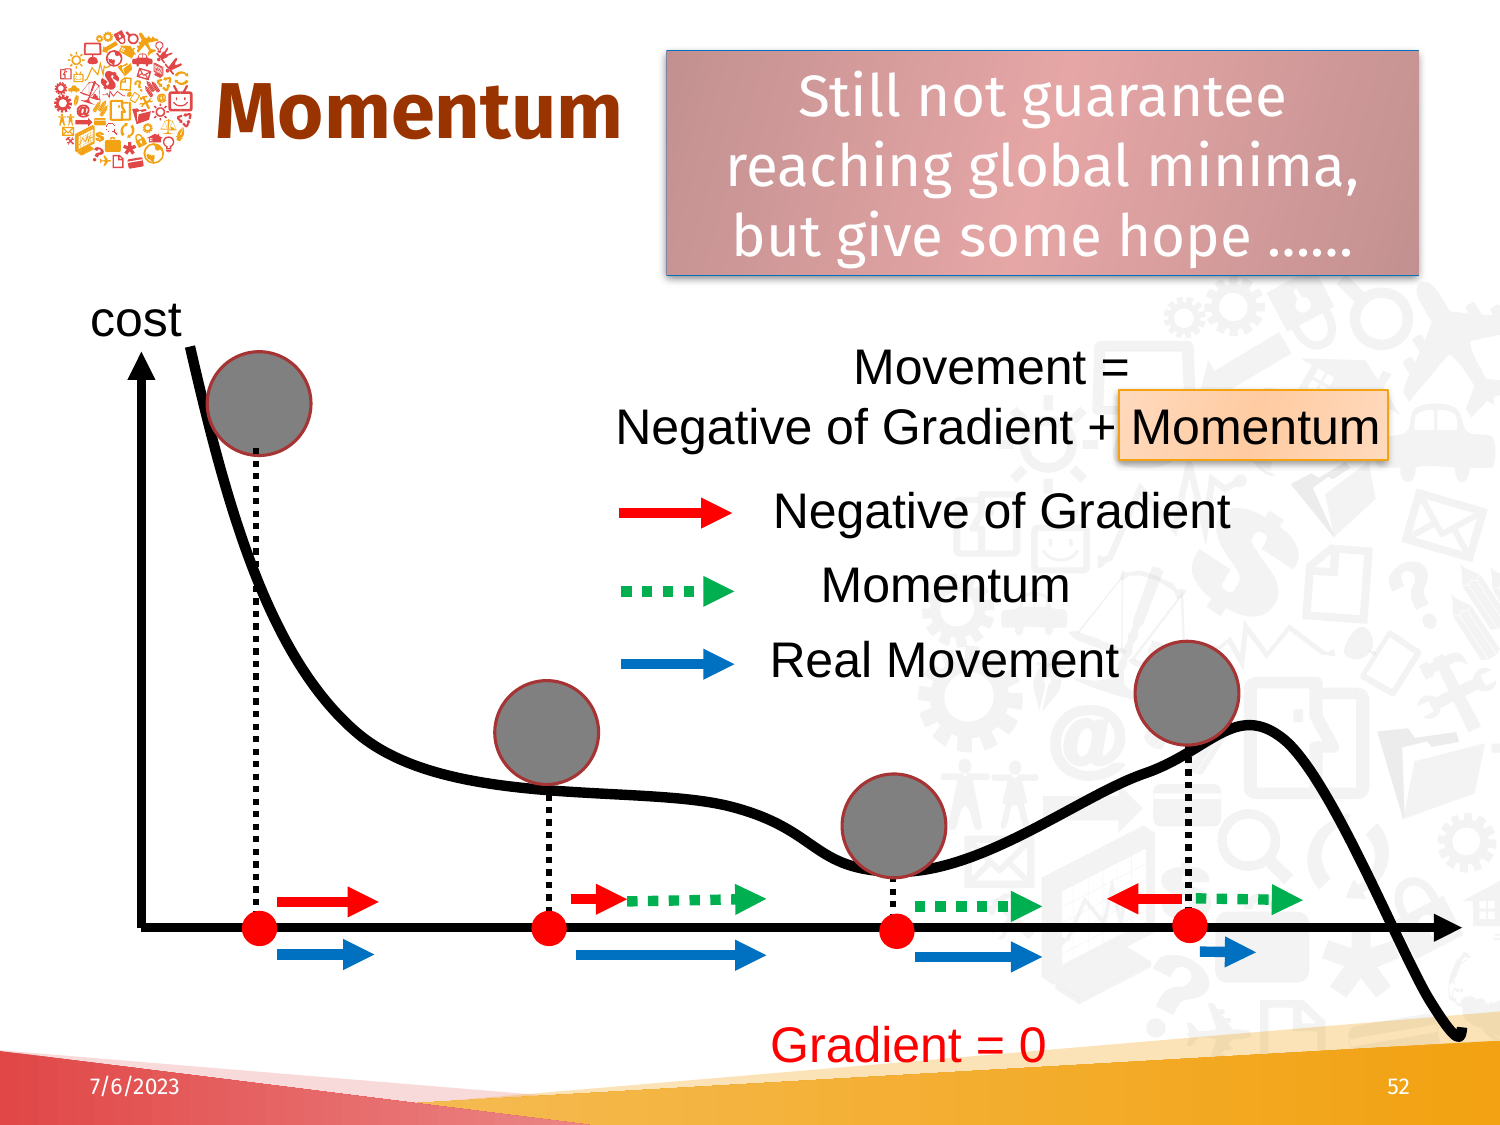

# Momentum
Still not guarantee reaching global minima, but give some hope ……
cost
Movement =
Negative of Gradient + Momentum

Negative of Gradient
Momentum
Real Movement

Gradient = 0
7/6/2023
52